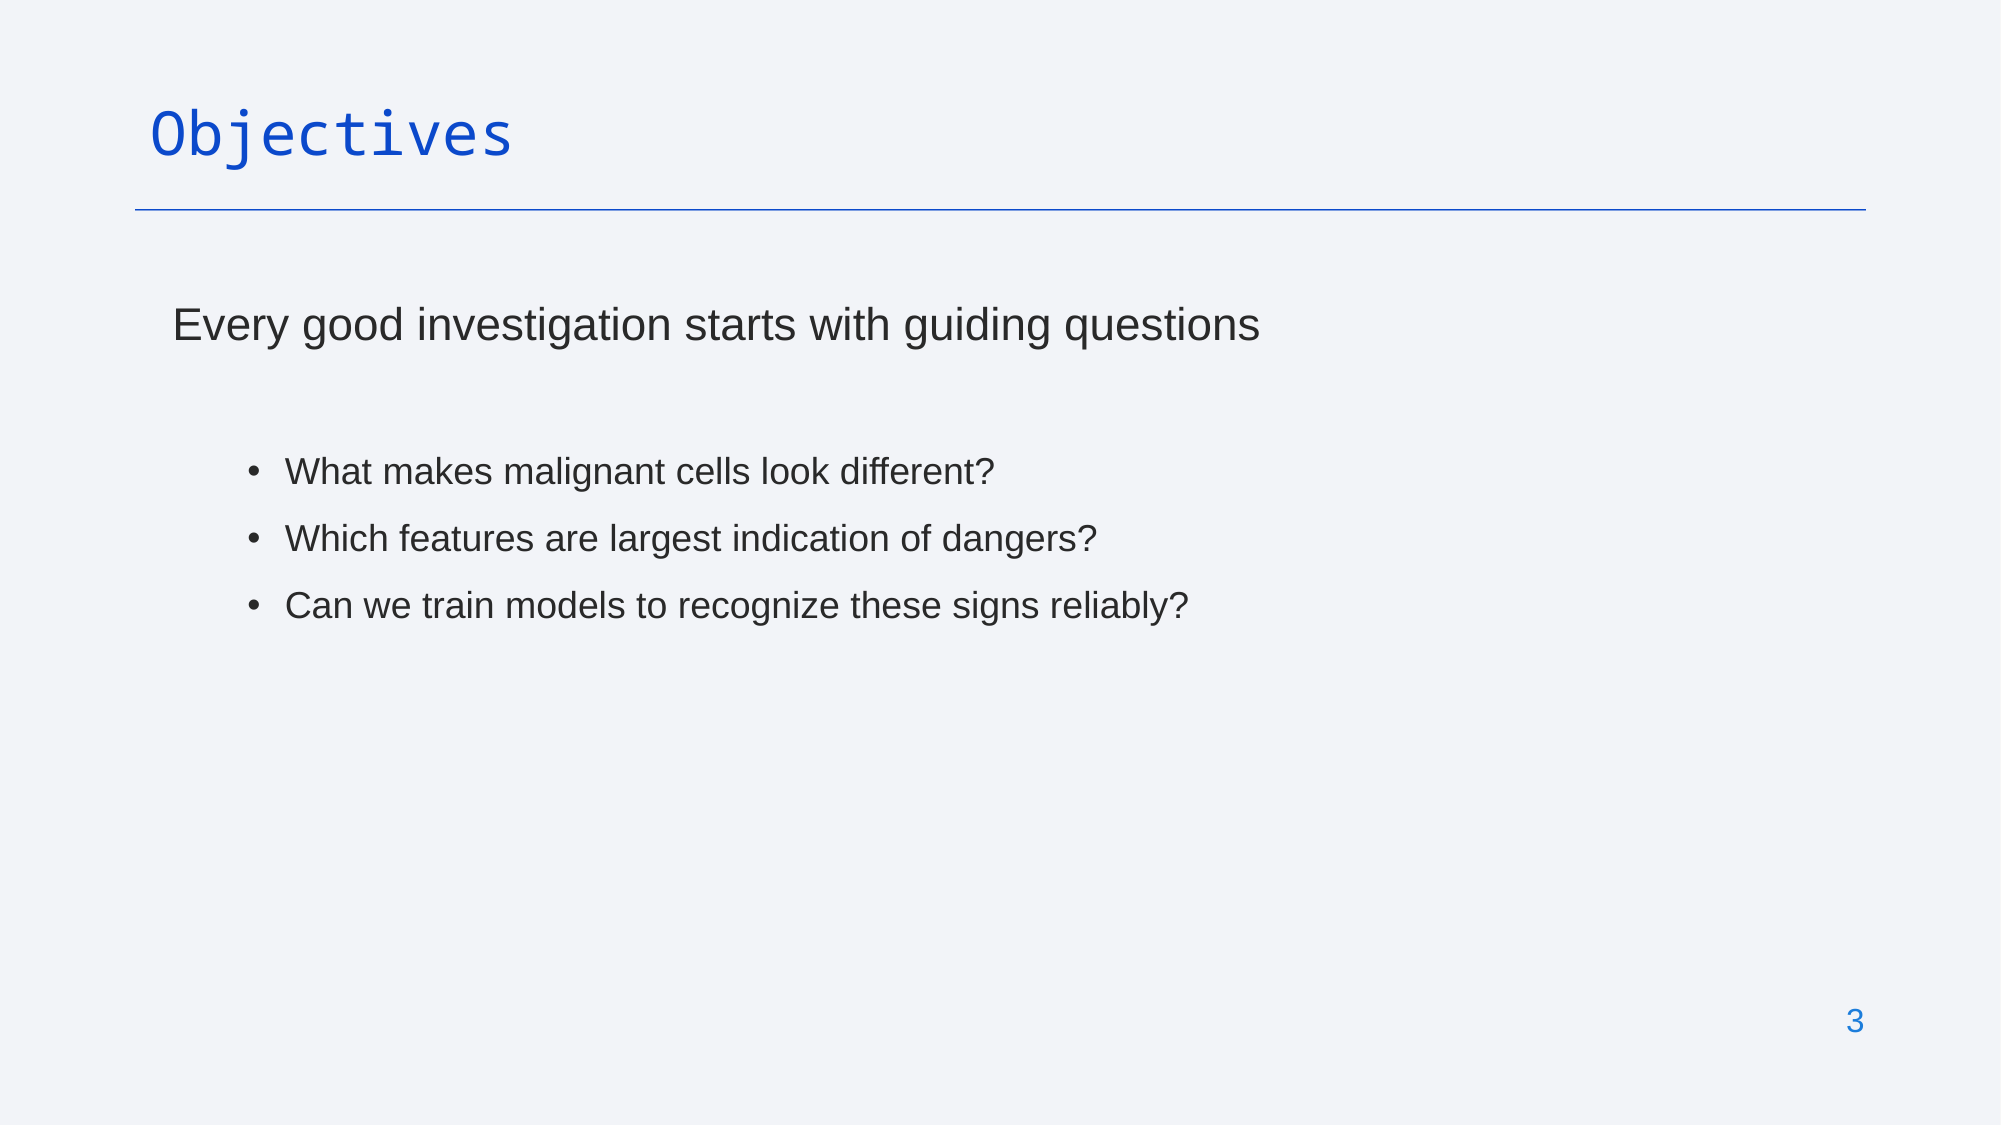

Objectives
Every good investigation starts with guiding questions

What makes malignant cells look different?
Which features are largest indication of dangers?
Can we train models to recognize these signs reliably?

3